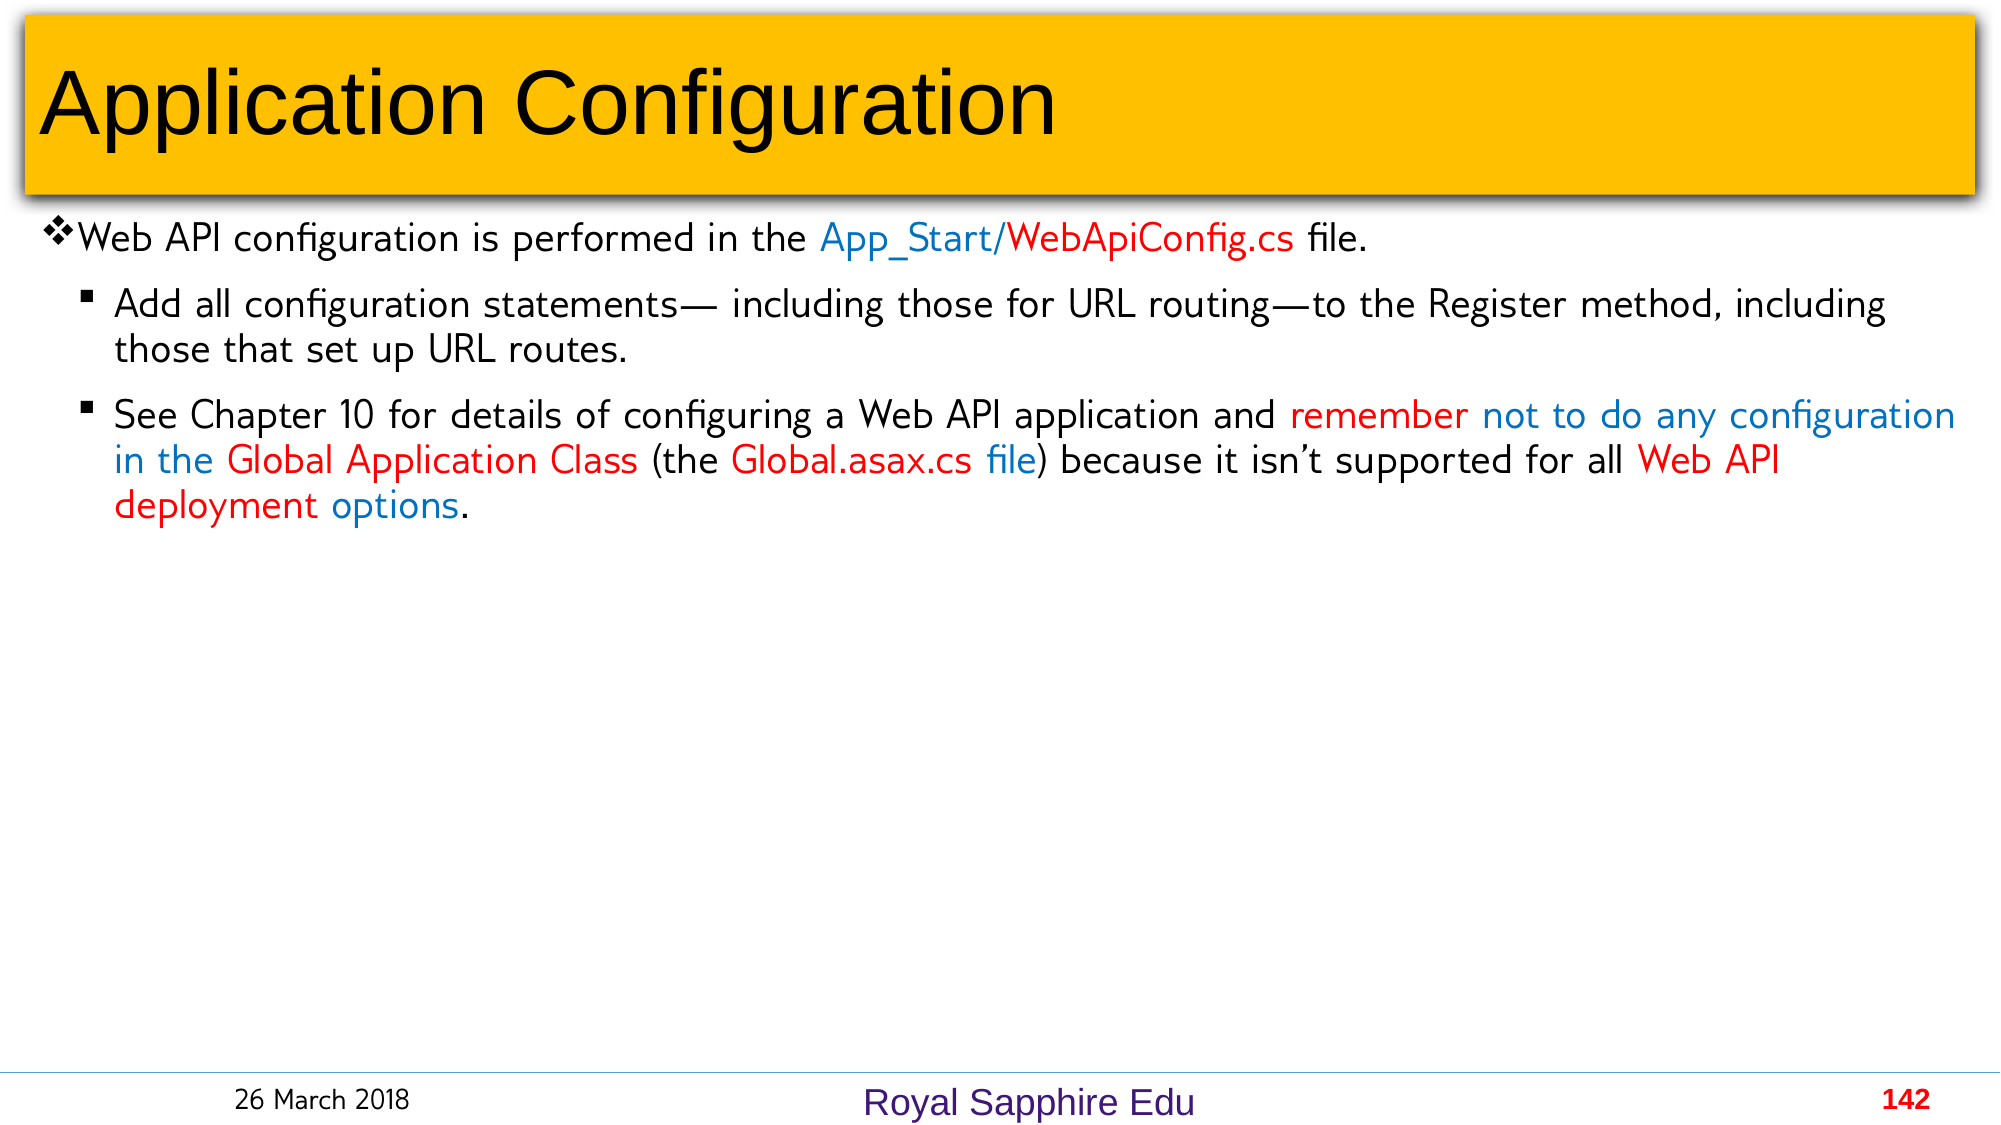

# Application Configuration
Web API configuration is performed in the App_Start/WebApiConfig.cs file.
Add all configuration statements— including those for URL routing—to the Register method, including those that set up URL routes.
See Chapter 10 for details of configuring a Web API application and remember not to do any configuration in the Global Application Class (the Global.asax.cs file) because it isn’t supported for all Web API deployment options.
26 March 2018
142